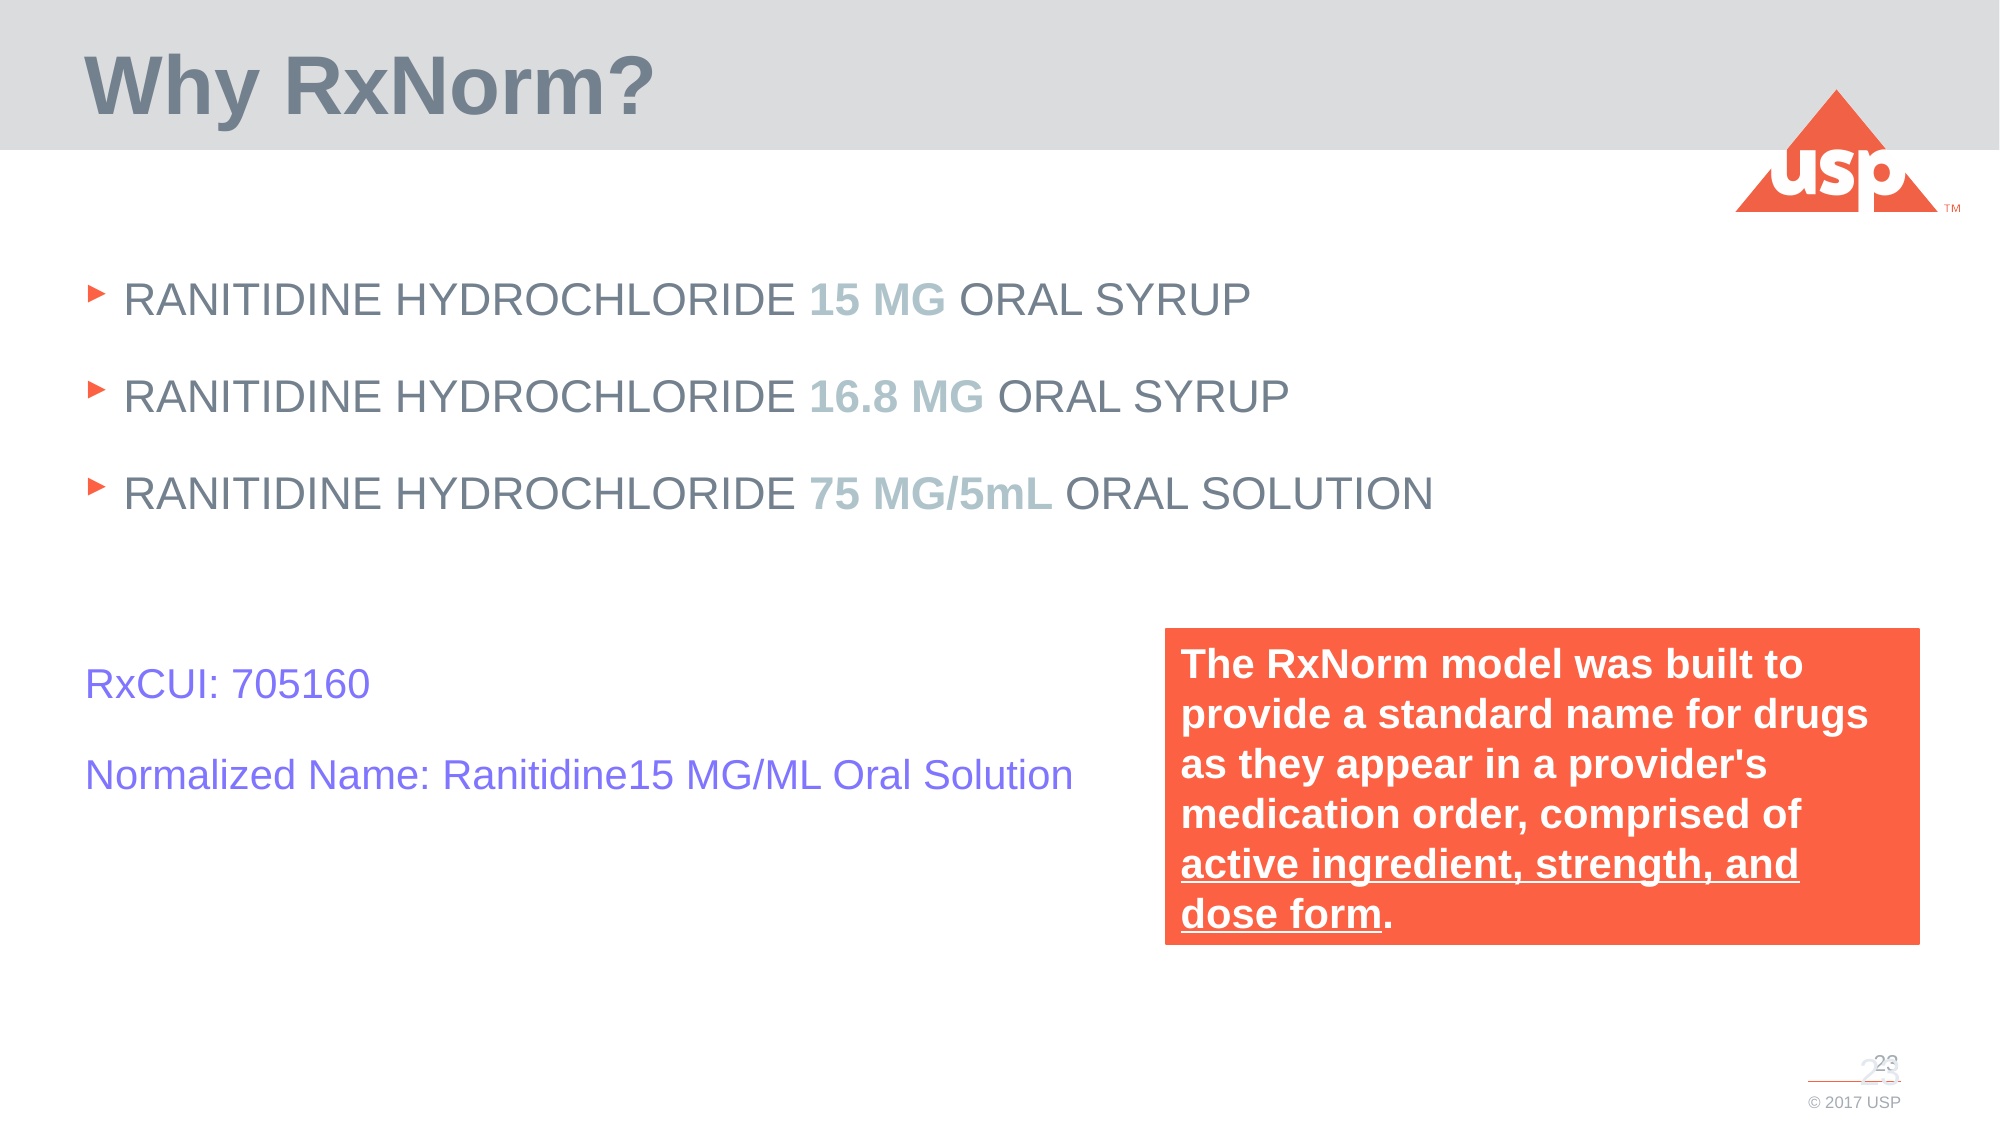

# Why RxNorm?
RANITIDINE HYDROCHLORIDE 15 MG ORAL SYRUP
RANITIDINE HYDROCHLORIDE 16.8 MG ORAL SYRUP
RANITIDINE HYDROCHLORIDE 75 MG/5mL ORAL SOLUTION

RxCUI: 705160
Normalized Name: Ranitidine15 MG/ML Oral Solution

The RxNorm model was built to provide a standard name for drugs as they appear in a provider's medication order, comprised of active ingredient, strength, and dose form.
23